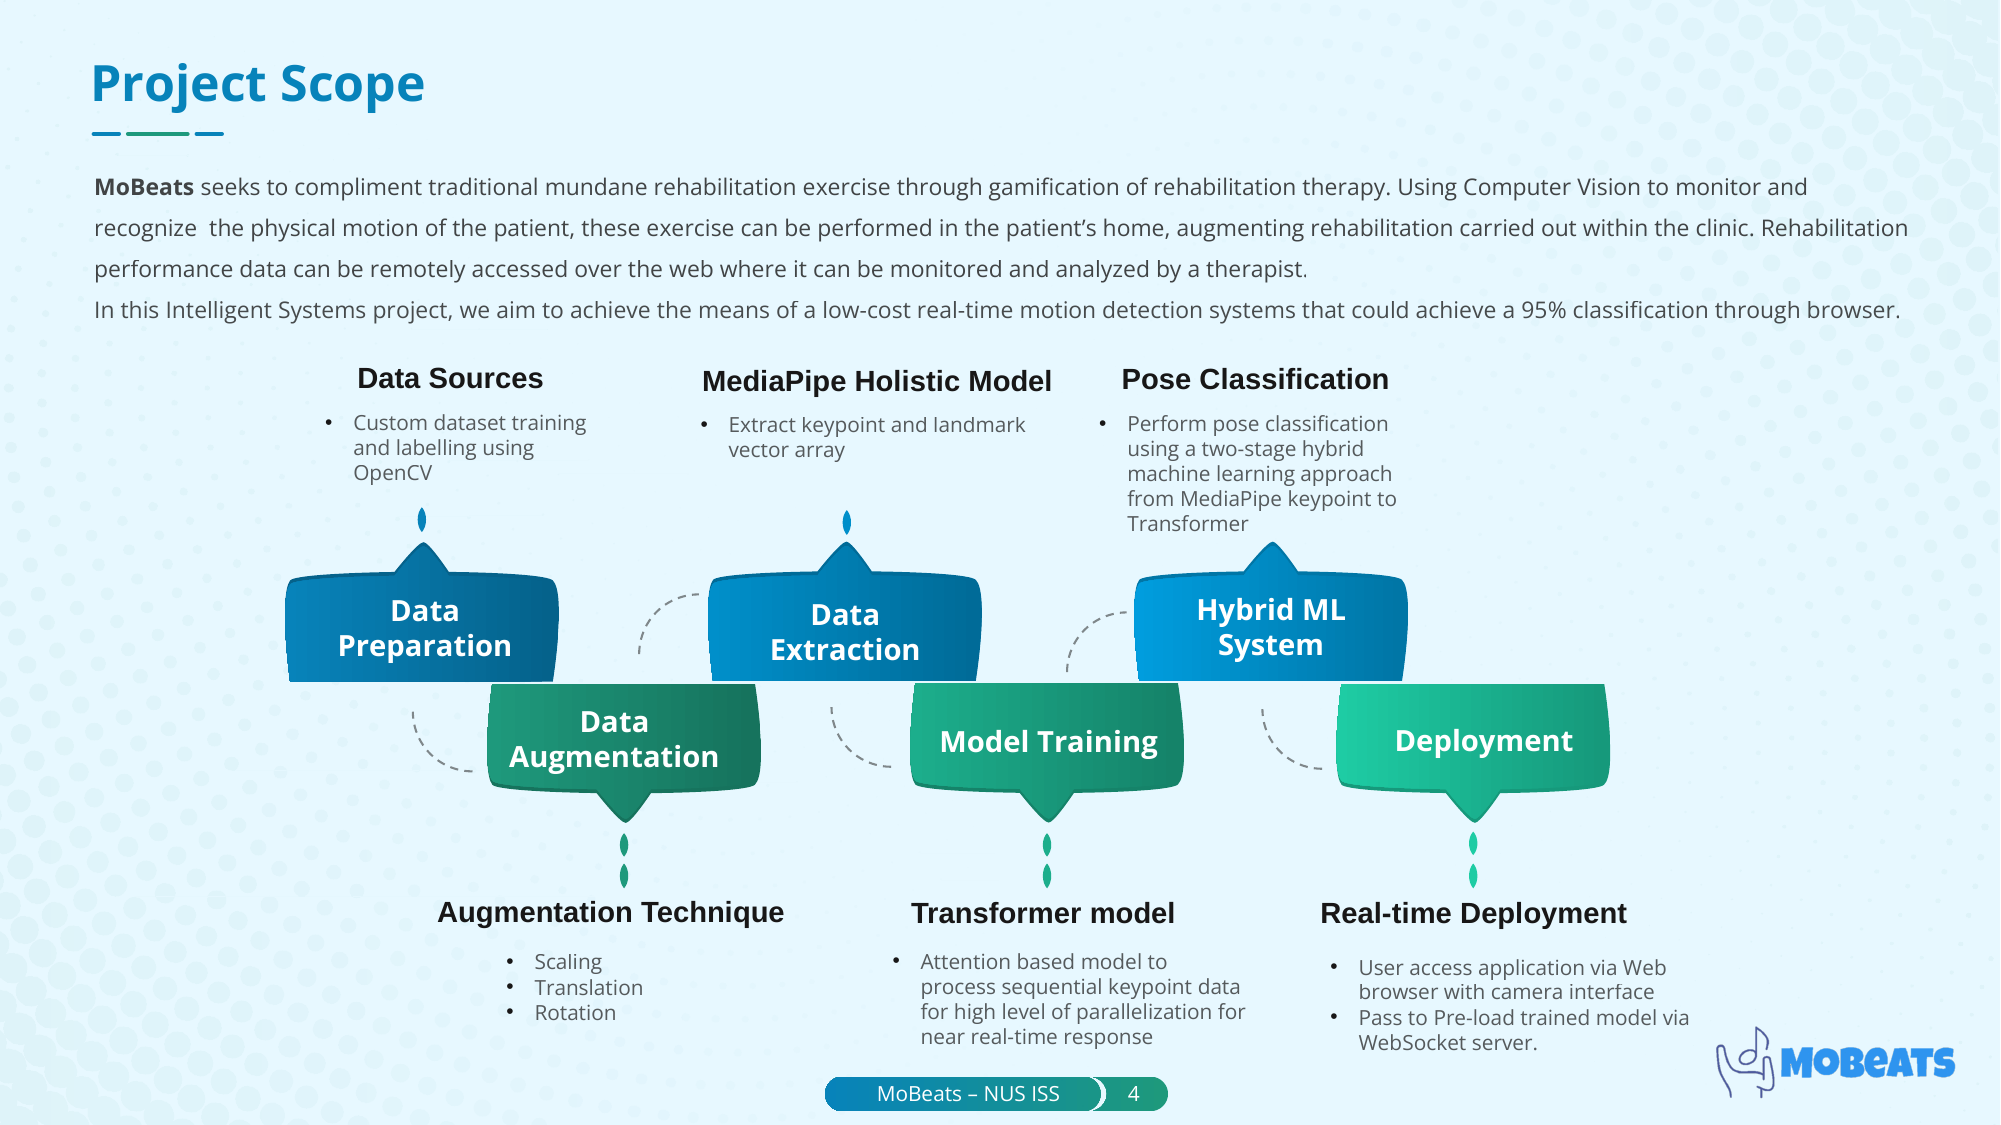

Project Scope
MoBeats seeks to compliment traditional mundane rehabilitation exercise through gamification of rehabilitation therapy. Using Computer Vision to monitor and recognize  the physical motion of the patient, these exercise can be performed in the patient’s home, augmenting rehabilitation carried out within the clinic. Rehabilitation performance data can be remotely accessed over the web where it can be monitored and analyzed by a therapist.
In this Intelligent Systems project, we aim to achieve the means of a low-cost real-time motion detection systems that could achieve a 95% classification through browser.
Data Sources
Custom dataset training and labelling using OpenCV
Pose Classification
Perform pose classification using a two-stage hybrid machine learning approach from MediaPipe keypoint to Transformer
MediaPipe Holistic Model
Extract keypoint and landmark vector array

Augmentation Technique
Scaling
Translation
Rotation

Real-time Deployment
User access application via Web browser with camera interface
Pass to Pre-load trained model via WebSocket server.

Transformer model
Attention based model to process sequential keypoint data for high level of parallelization for near real-time response

Hybrid ML
System
Data
Preparation
Data Extraction
Data Augmentation
Deployment
Model Training
Process User Input
(Lambda)